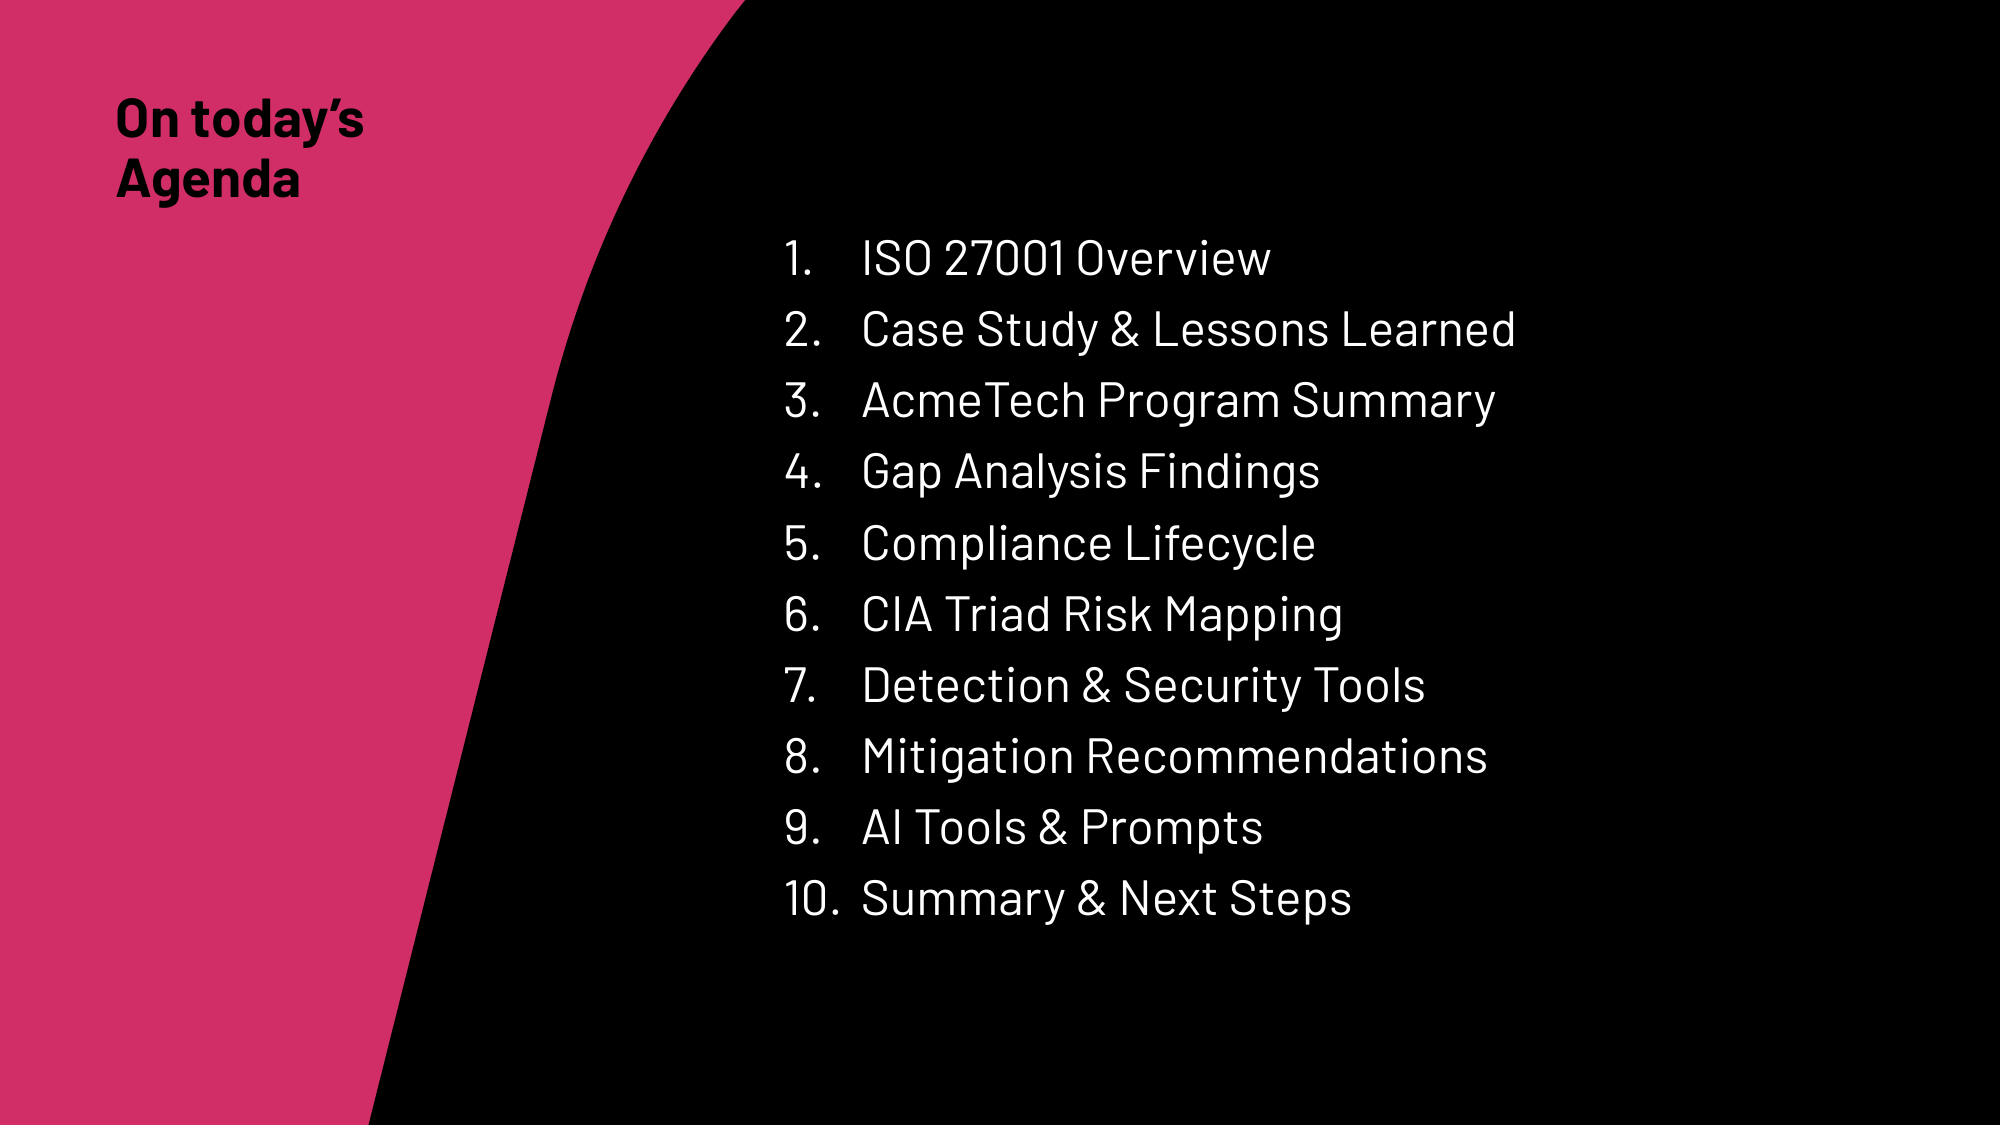

# On today’s Agenda
ISO 27001 Overview
Case Study & Lessons Learned
AcmeTech Program Summary
Gap Analysis Findings
Compliance Lifecycle
CIA Triad Risk Mapping
Detection & Security Tools
Mitigation Recommendations
AI Tools & Prompts
Summary & Next Steps